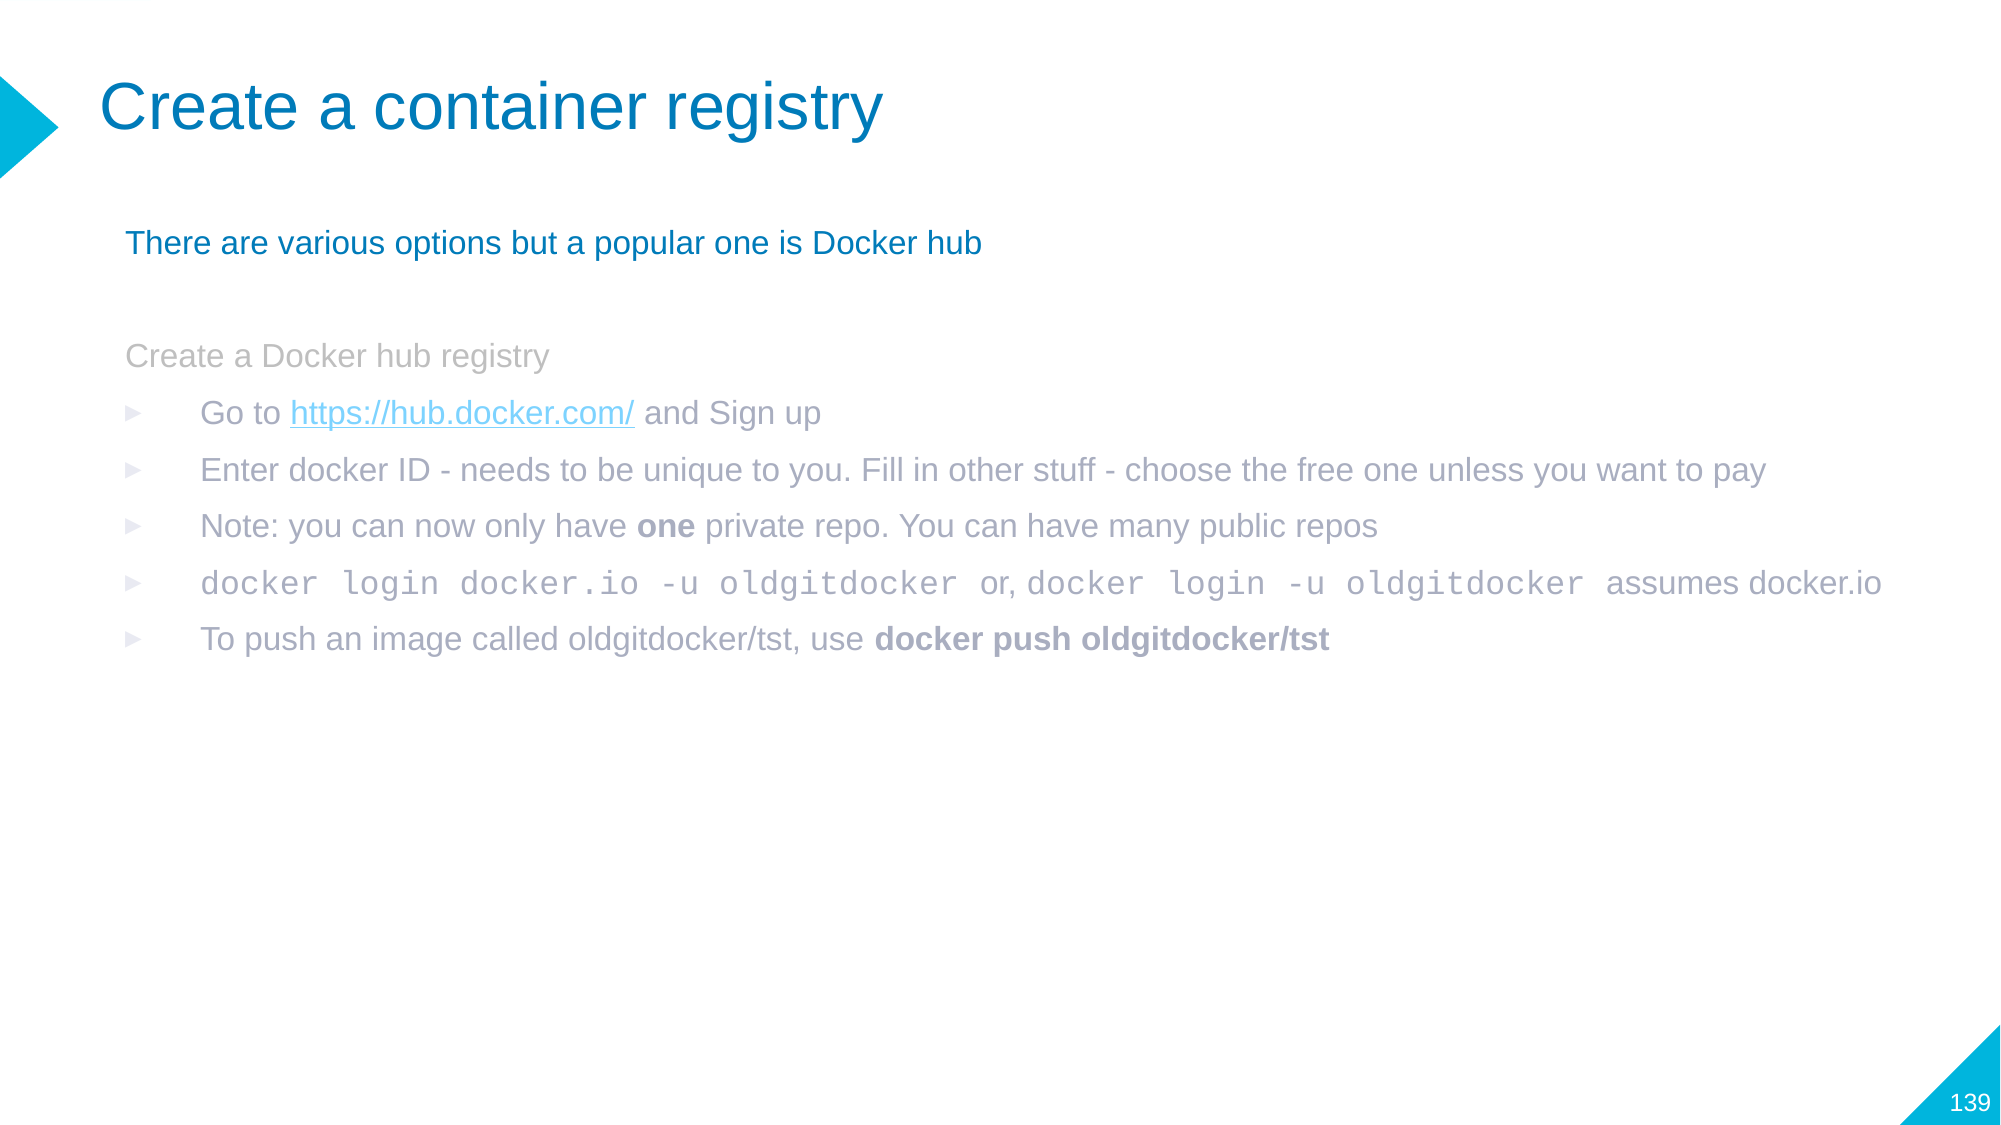

# Create a container registry
There are various options but a popular one is Docker hub

Create a Docker hub registry
Go to https://hub.docker.com/ and Sign up
Enter docker ID - needs to be unique to you. Fill in other stuff - choose the free one unless you want to pay
Note: you can now only have one private repo. You can have many public repos
docker login docker.io -u oldgitdocker or, docker login -u oldgitdocker assumes docker.io
To push an image called oldgitdocker/tst, use docker push oldgitdocker/tst

139